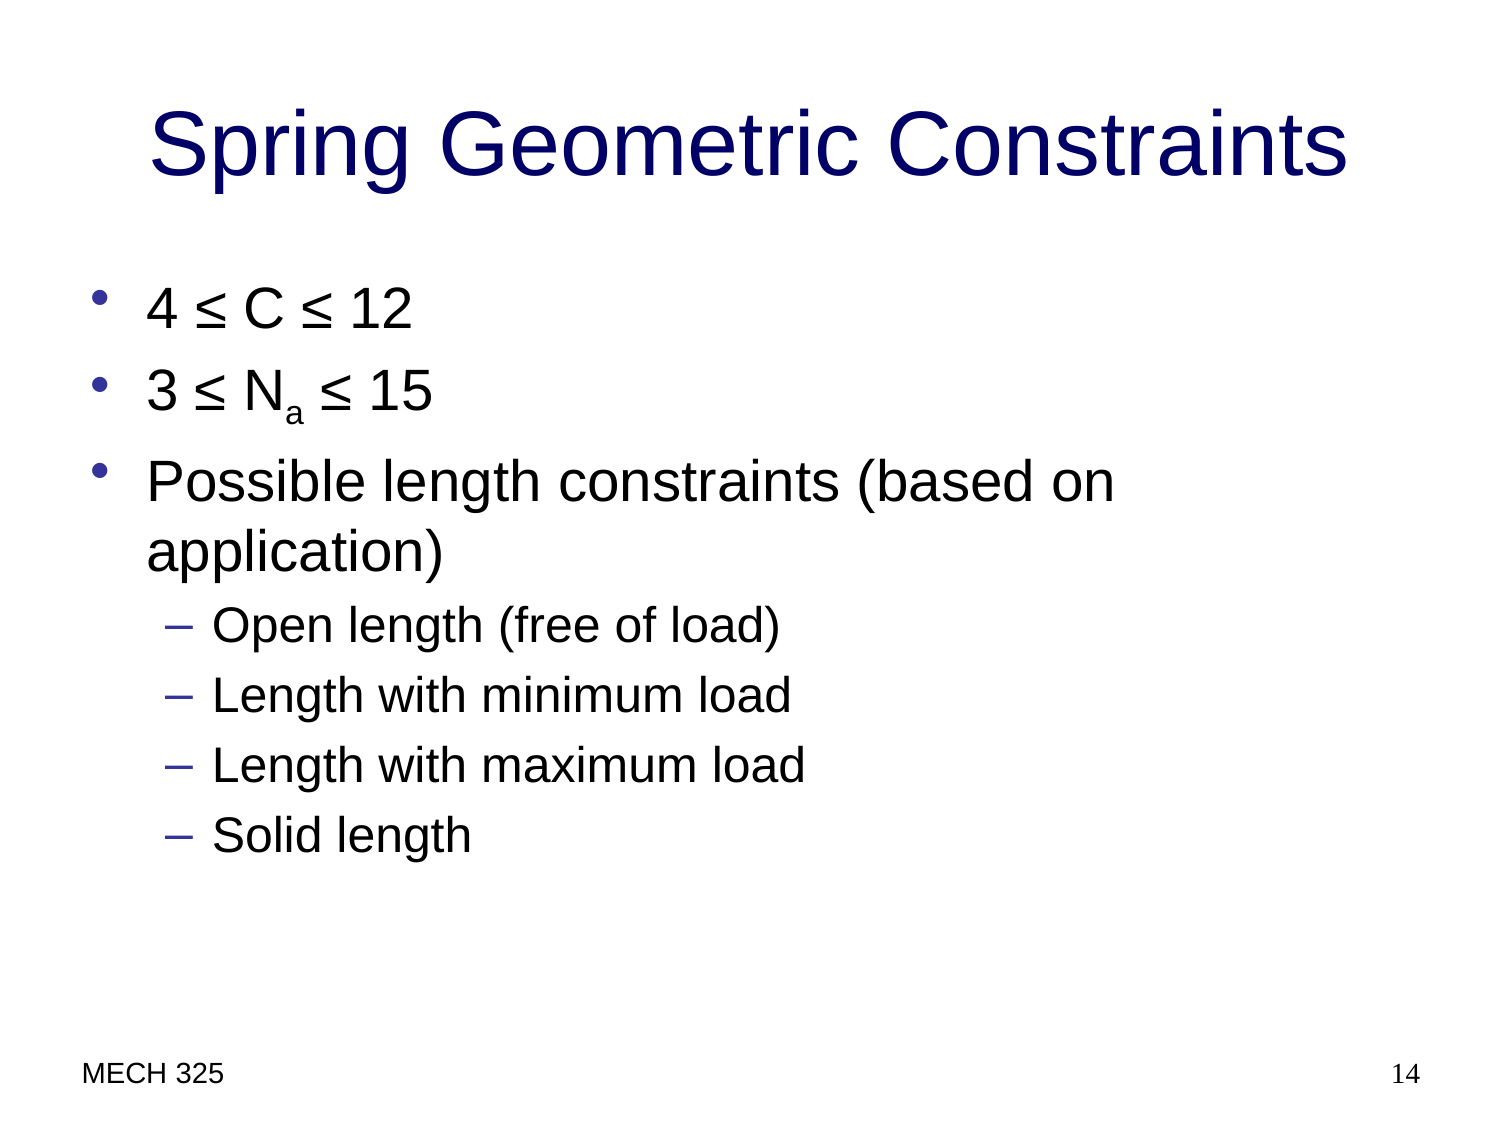

# Spring Geometric Constraints
4 ≤ C ≤ 12
3 ≤ Na ≤ 15
Possible length constraints (based on application)
Open length (free of load)
Length with minimum load
Length with maximum load
Solid length
MECH 325
14